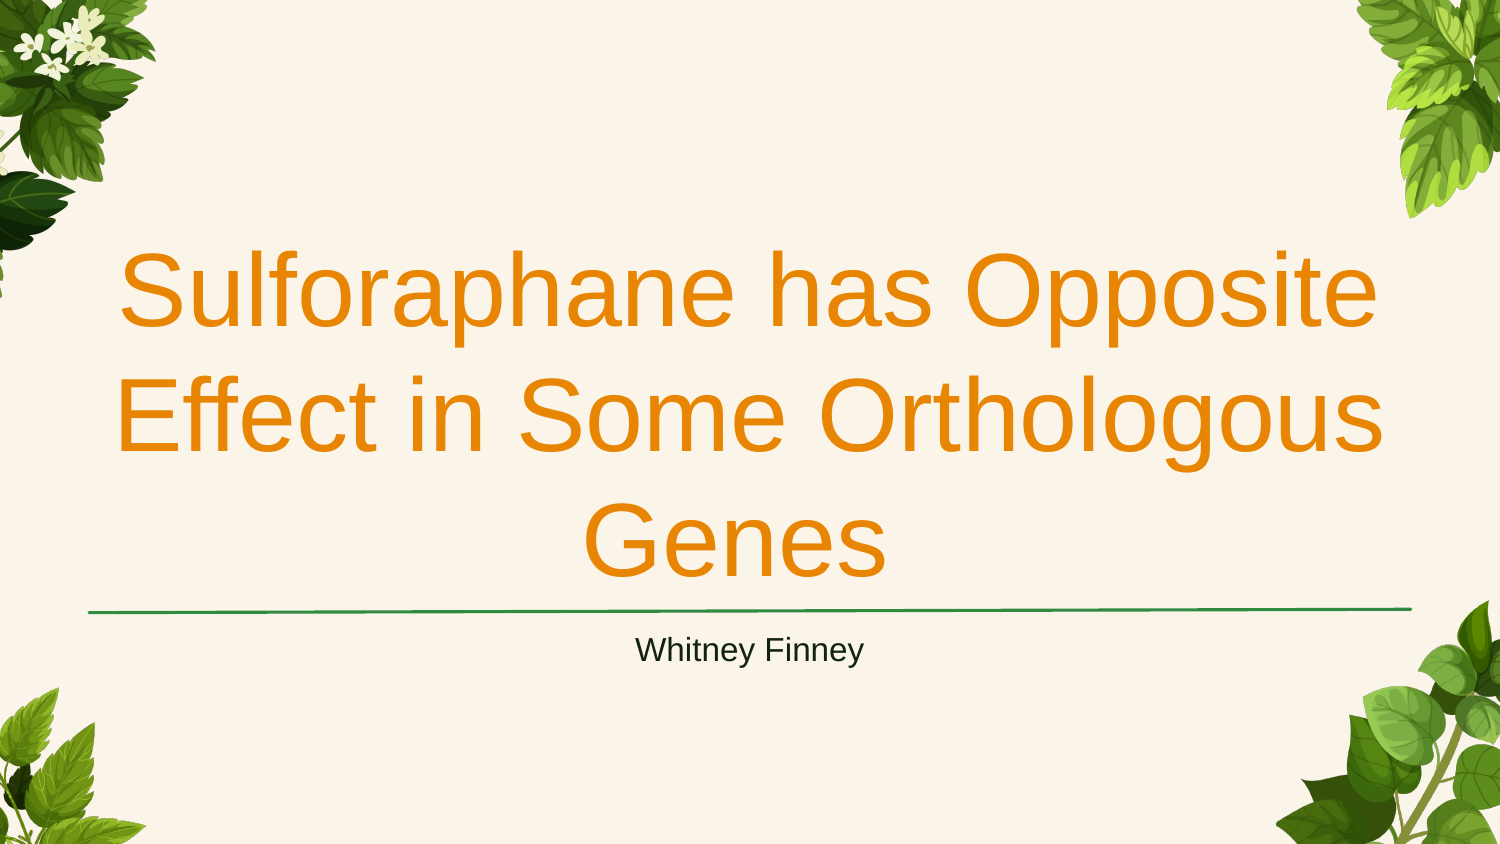

Sulforaphane has Opposite Effect in Some Orthologous Genes
Whitney Finney